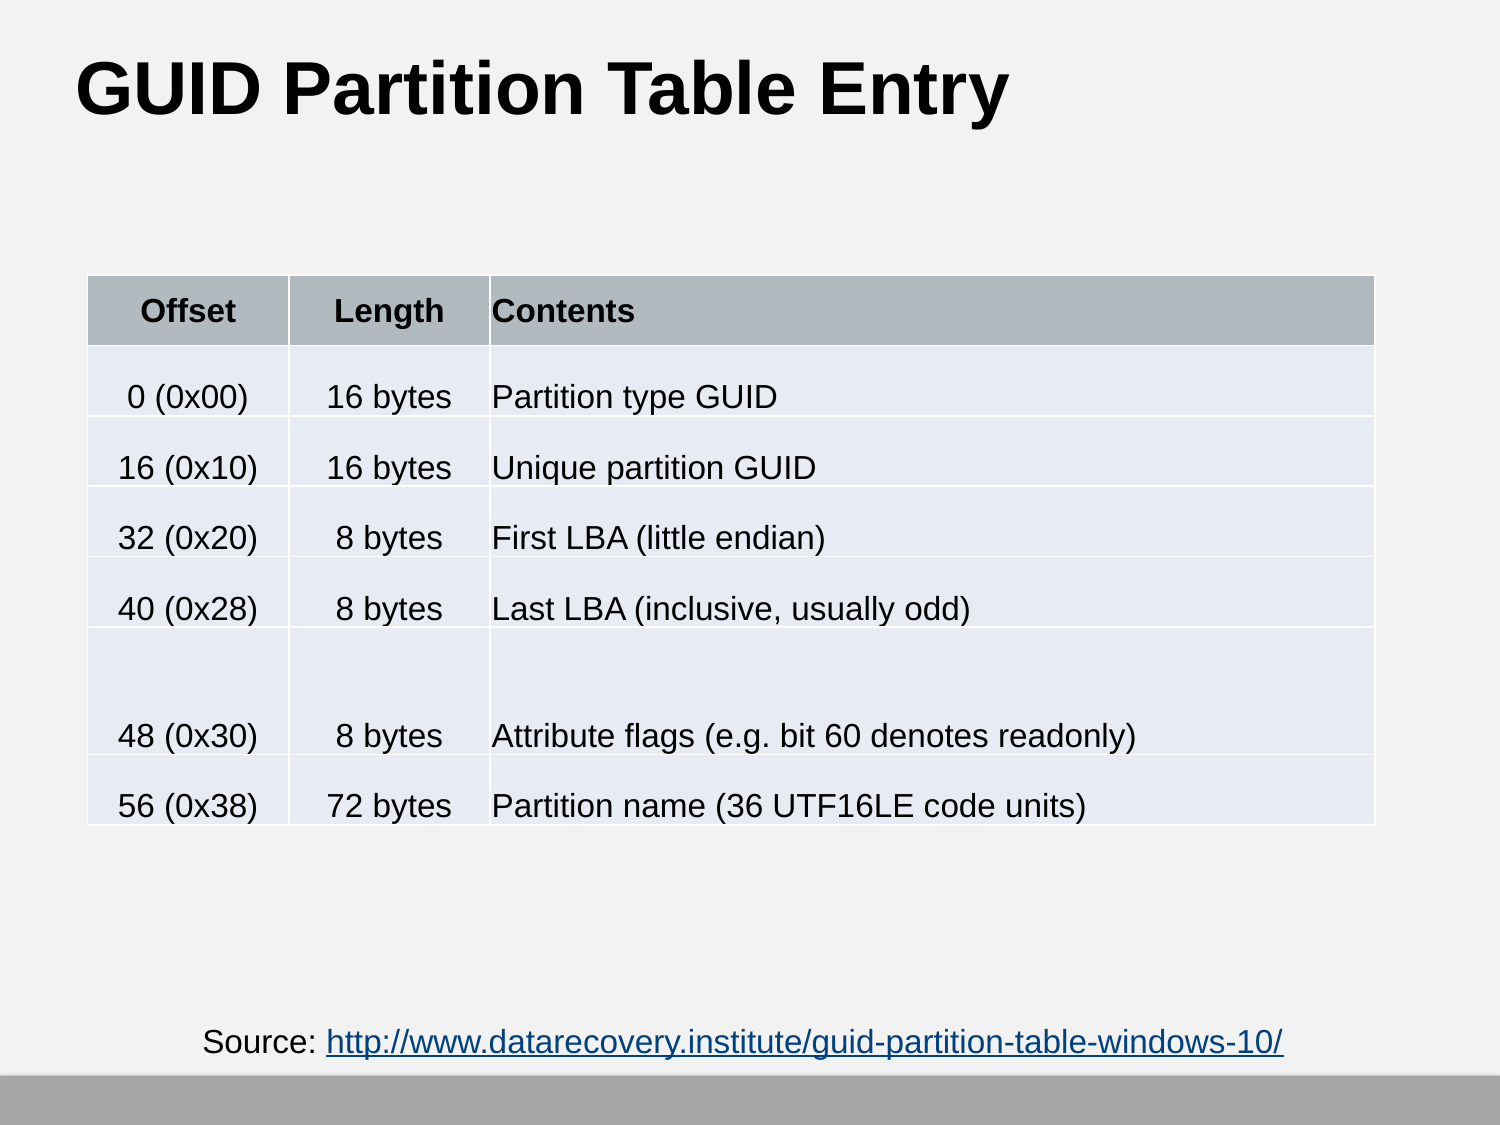

# GUID Partition Table Entry
| Offset | Length | Contents |
| --- | --- | --- |
| 0 (0x00) | 16 bytes | Partition type GUID |
| 16 (0x10) | 16 bytes | Unique partition GUID |
| 32 (0x20) | 8 bytes | First LBA (little endian) |
| 40 (0x28) | 8 bytes | Last LBA (inclusive, usually odd) |
| 48 (0x30) | 8 bytes | Attribute flags (e.g. bit 60 denotes readonly) |
| 56 (0x38) | 72 bytes | Partition name (36 UTF16LE code units) |
Source: http://www.datarecovery.institute/guid-partition-table-windows-10/